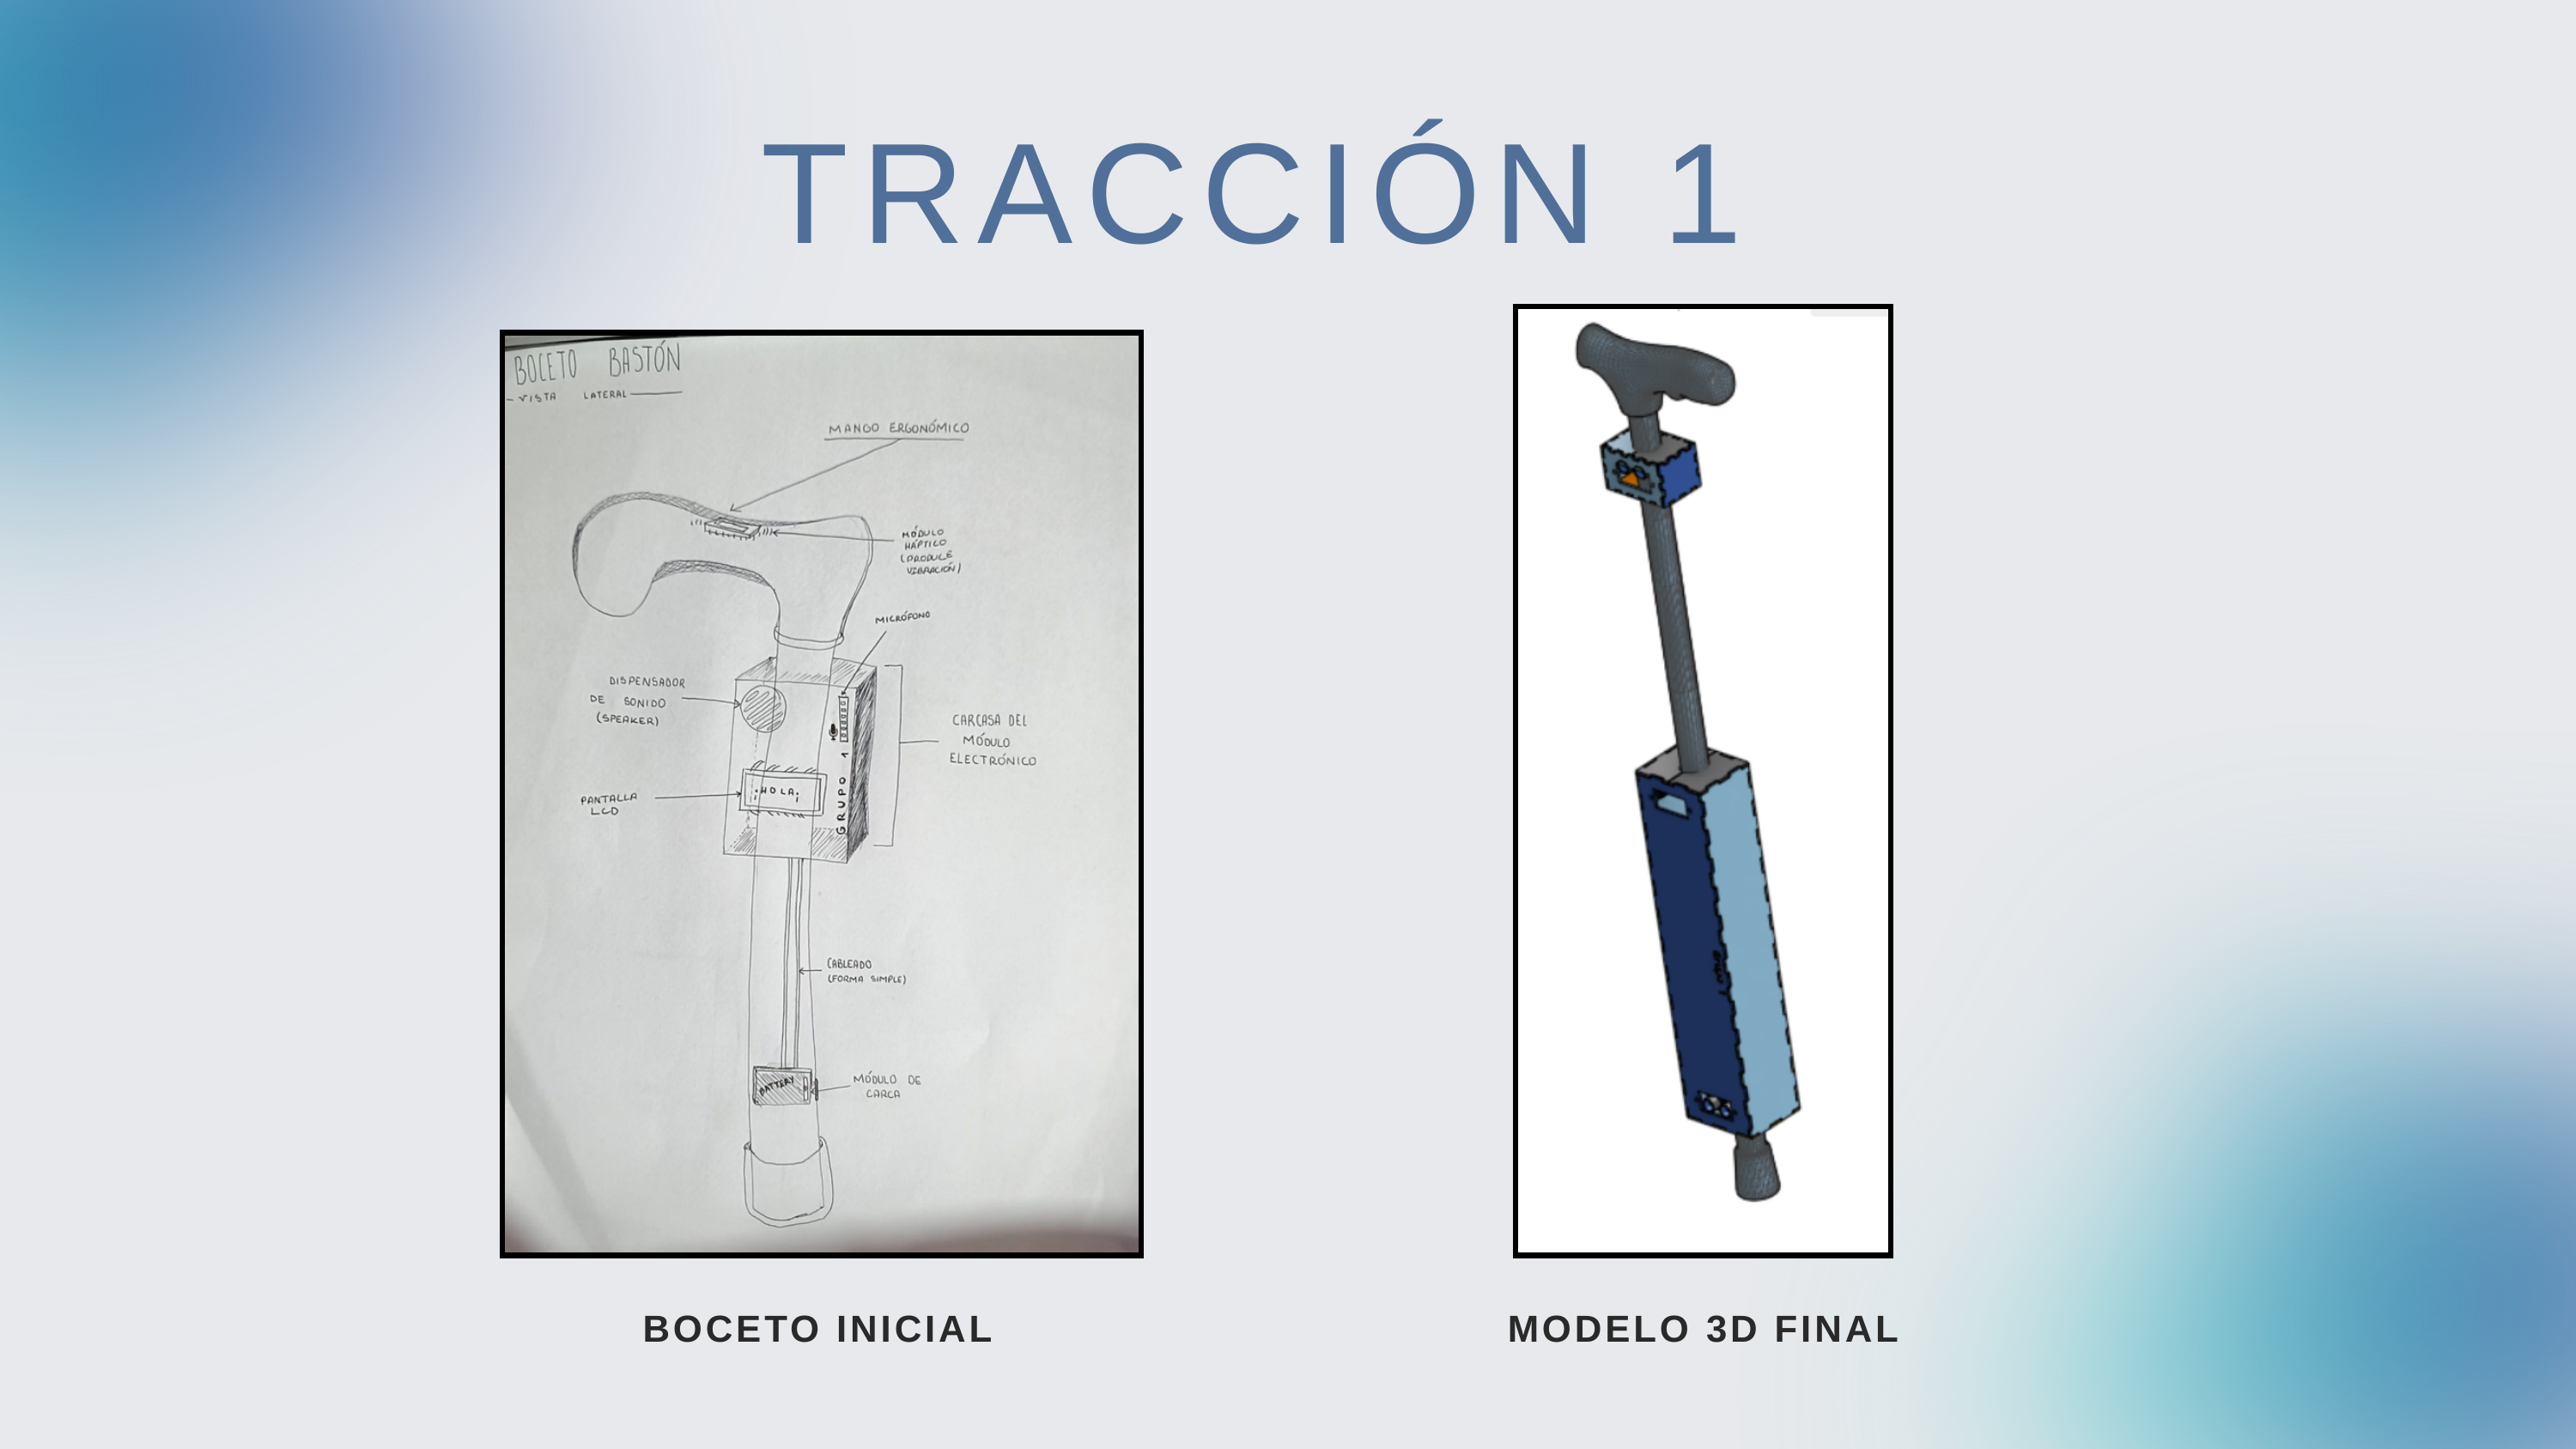

TRACCIÓN 1

BOCETO INICIAL
MODELO 3D FINAL